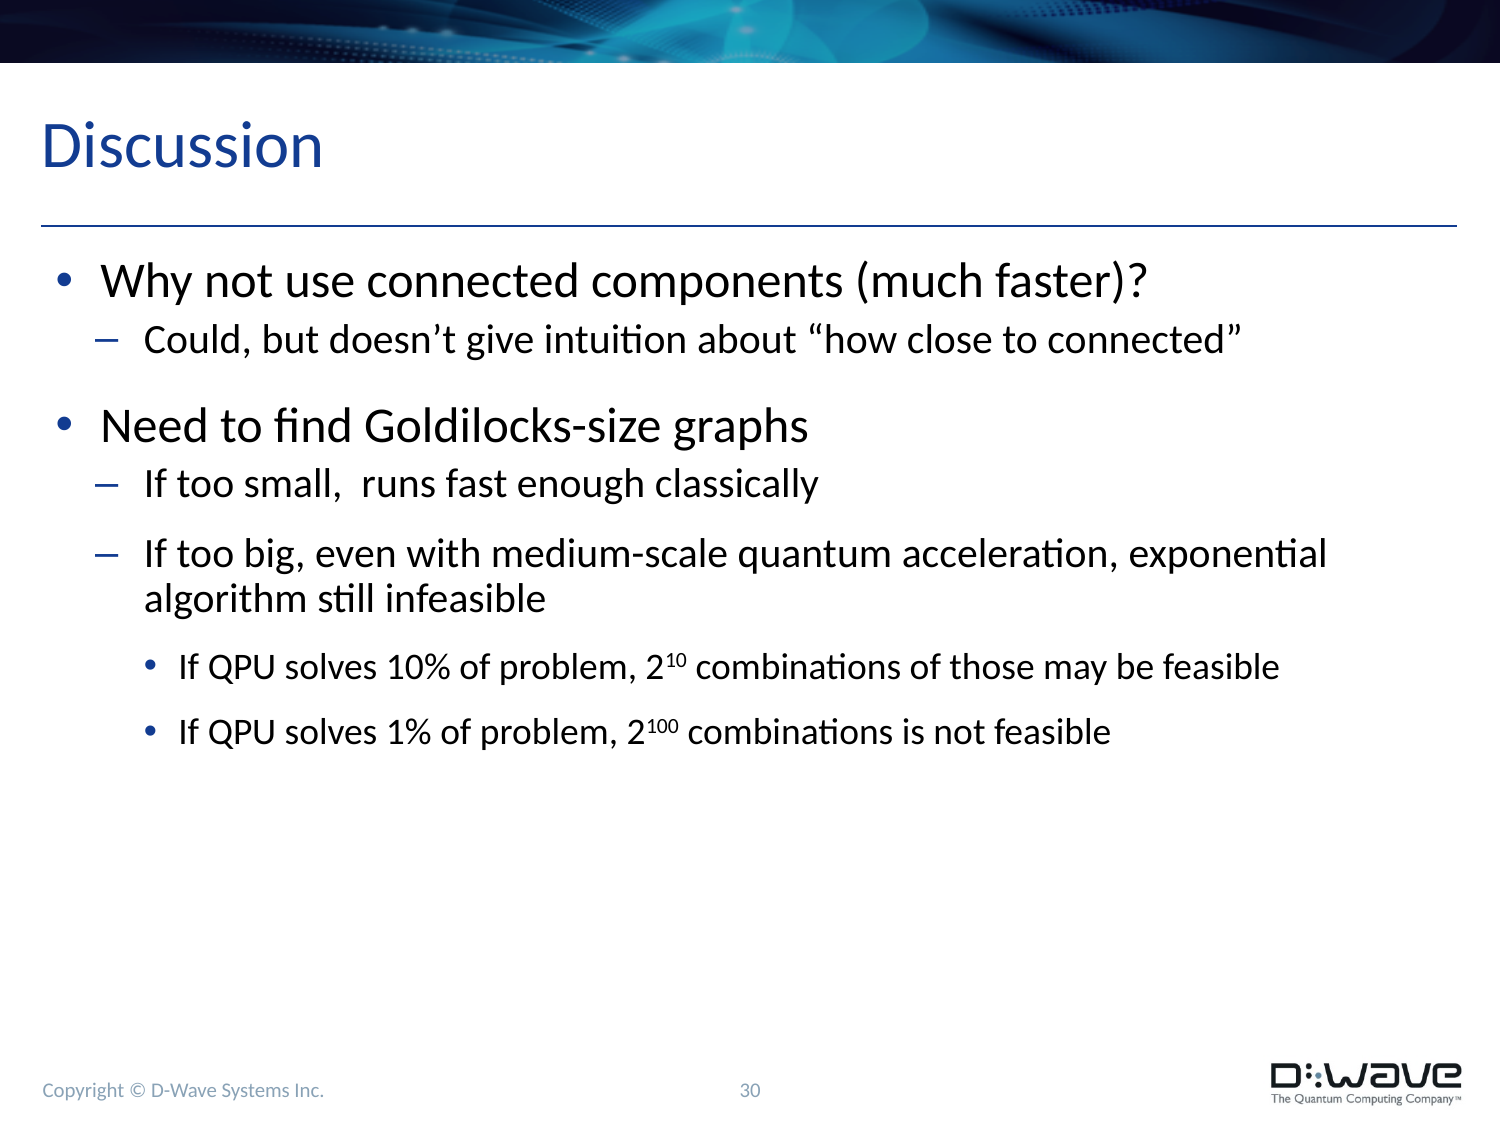

# Discussion
Why not use connected components (much faster)?
Could, but doesn’t give intuition about “how close to connected”
Need to find Goldilocks-size graphs
If too small,  runs fast enough classically
If too big, even with medium-scale quantum acceleration, exponential algorithm still infeasible
If QPU solves 10% of problem, 210 combinations of those may be feasible
If QPU solves 1% of problem, 2100 combinations is not feasible